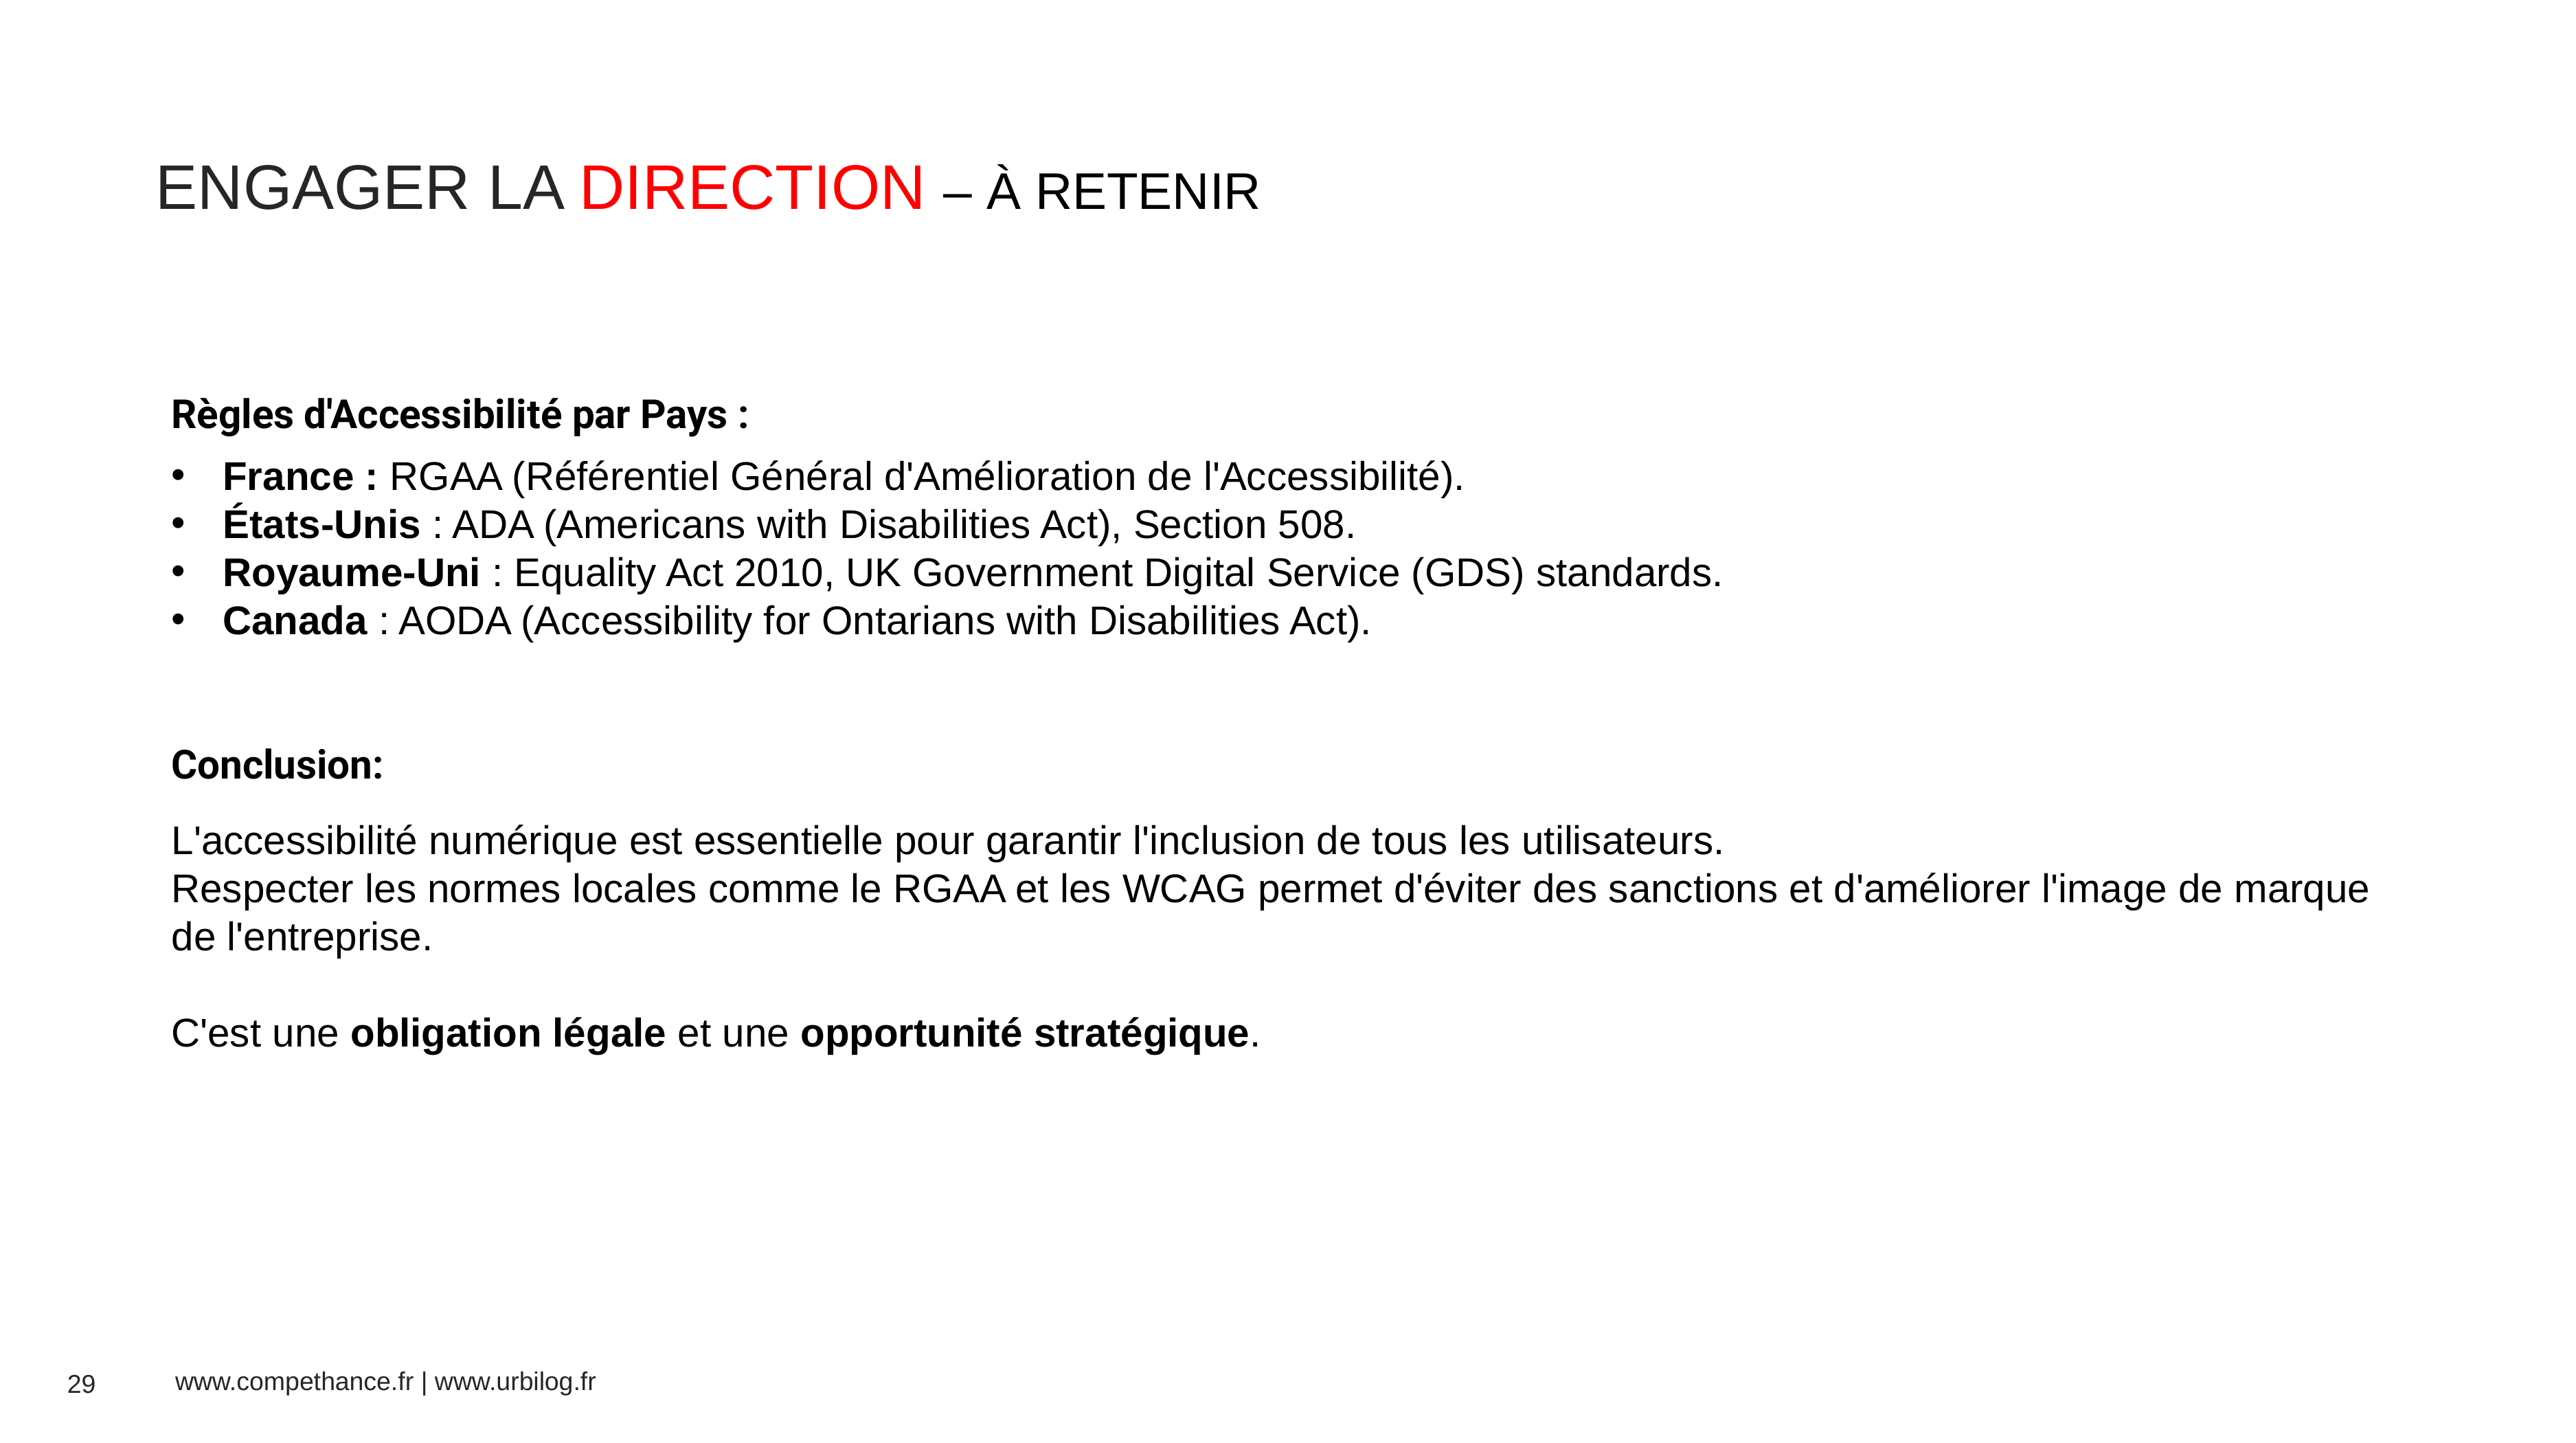

# ENGAGER LA DIRECTION – À RETENIR
Règles d'Accessibilité par Pays :

France : RGAA (Référentiel Général d'Amélioration de l'Accessibilité).
États-Unis : ADA (Americans with Disabilities Act), Section 508.
Royaume-Uni : Equality Act 2010, UK Government Digital Service (GDS) standards.
Canada : AODA (Accessibility for Ontarians with Disabilities Act).

Conclusion:

L'accessibilité numérique est essentielle pour garantir l'inclusion de tous les utilisateurs.
Respecter les normes locales comme le RGAA et les WCAG permet d'éviter des sanctions et d'améliorer l'image de marque de l'entreprise.
C'est une obligation légale et une opportunité stratégique.
Le retour sur investissement de l’accessibilité se mesure difficilement…